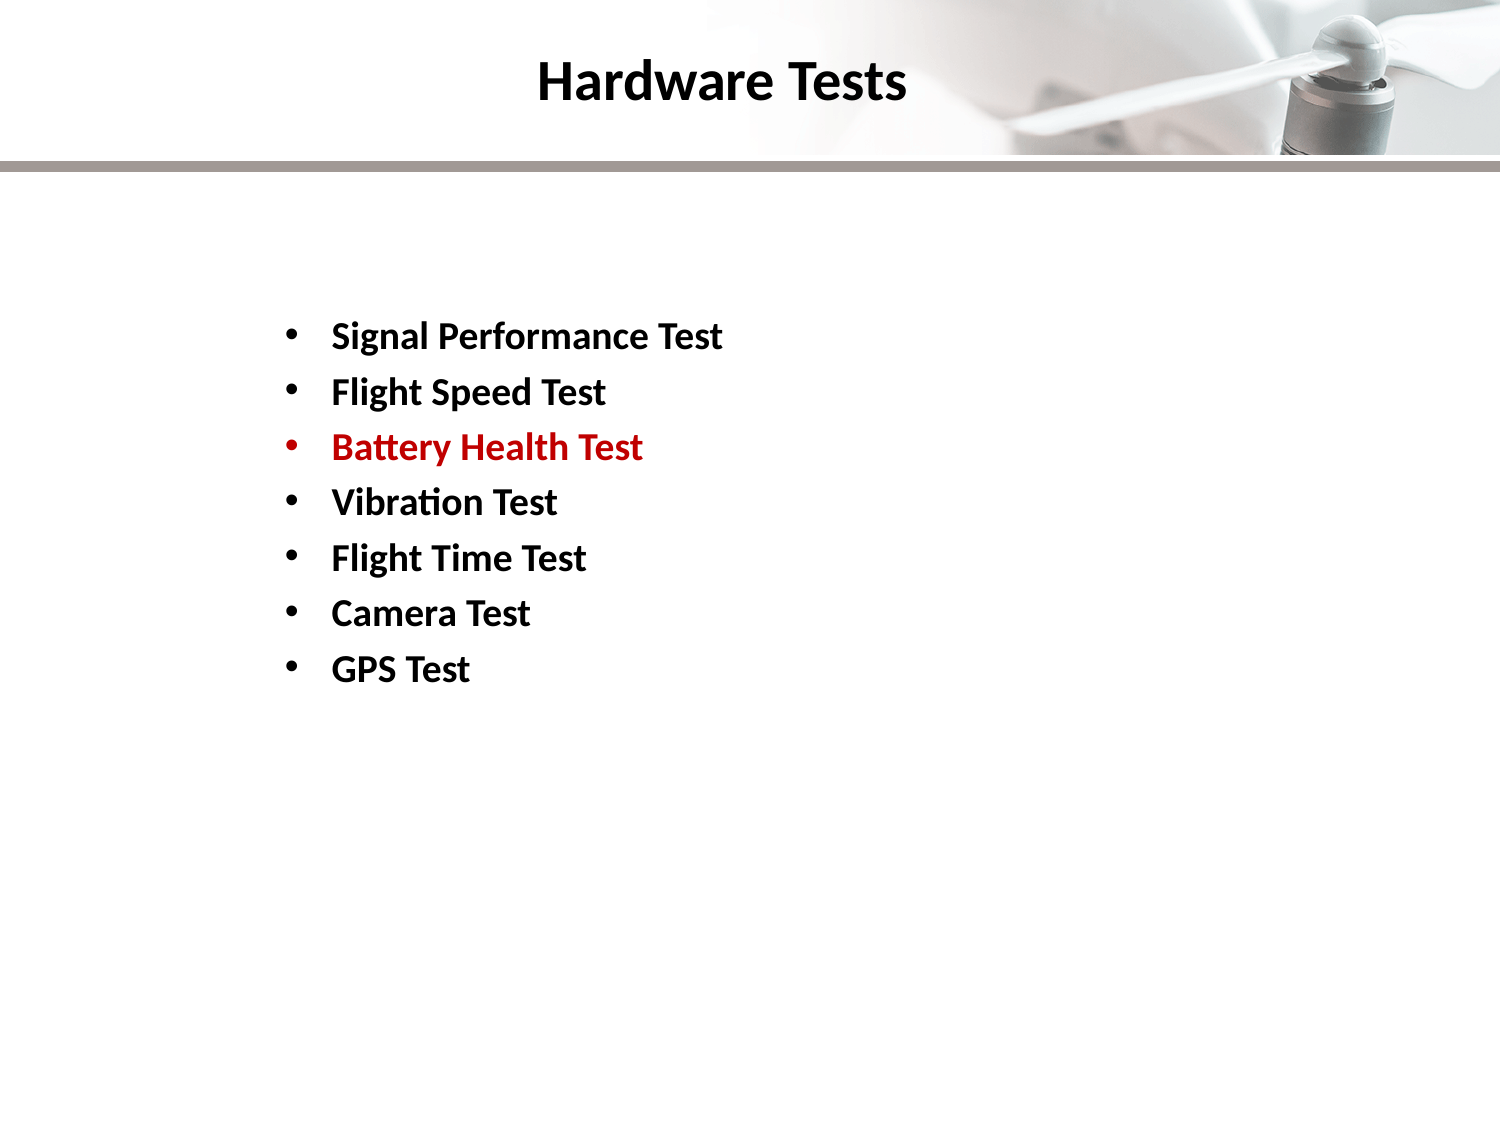

# Hardware Tests
Signal Performance Test
Flight Speed Test
Battery Health Test
Vibration Test
Flight Time Test
Camera Test
GPS Test